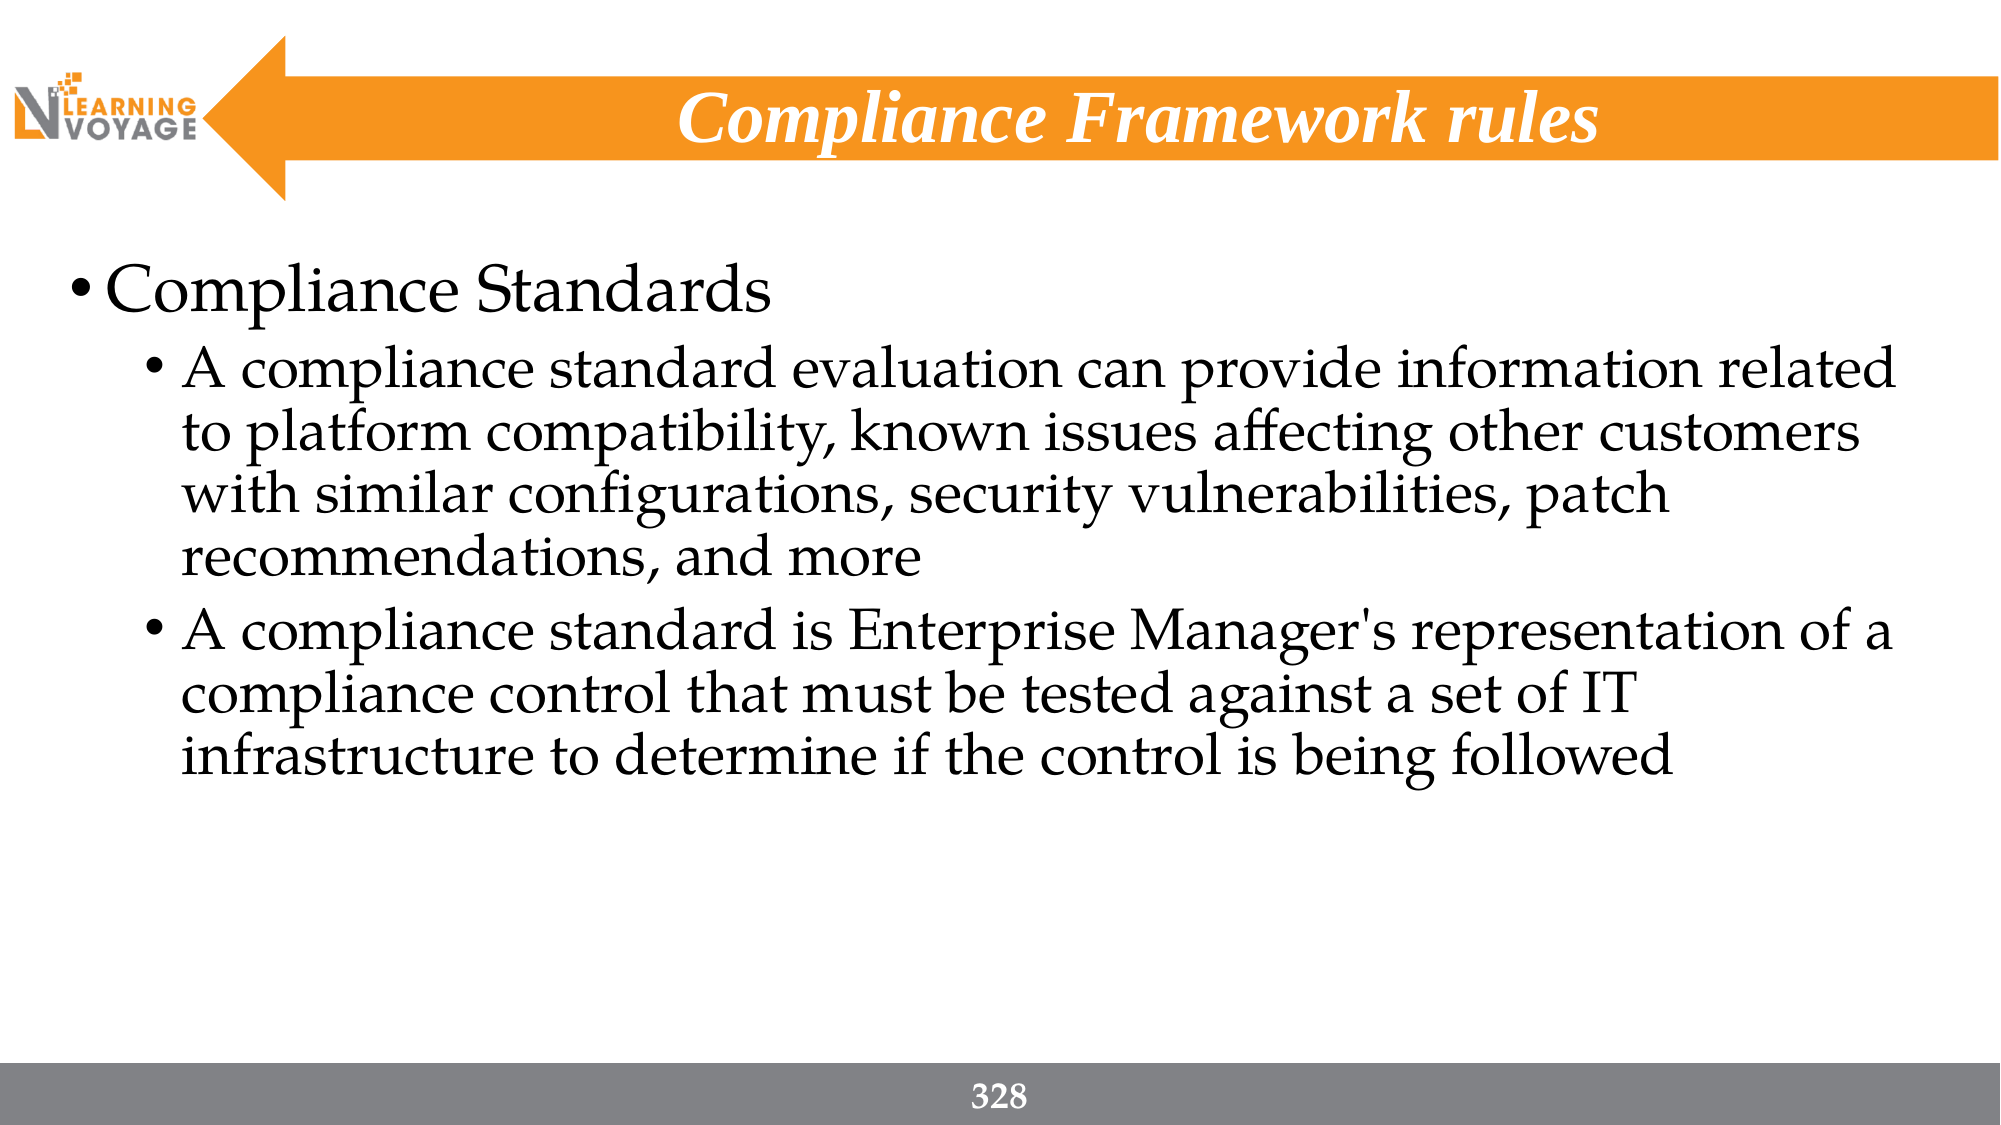

# Compliance Framework rules
Compliance Standards
A compliance standard evaluation can provide information related to platform compatibility, known issues affecting other customers with similar configurations, security vulnerabilities, patch recommendations, and more
A compliance standard is Enterprise Manager's representation of a compliance control that must be tested against a set of IT infrastructure to determine if the control is being followed
328